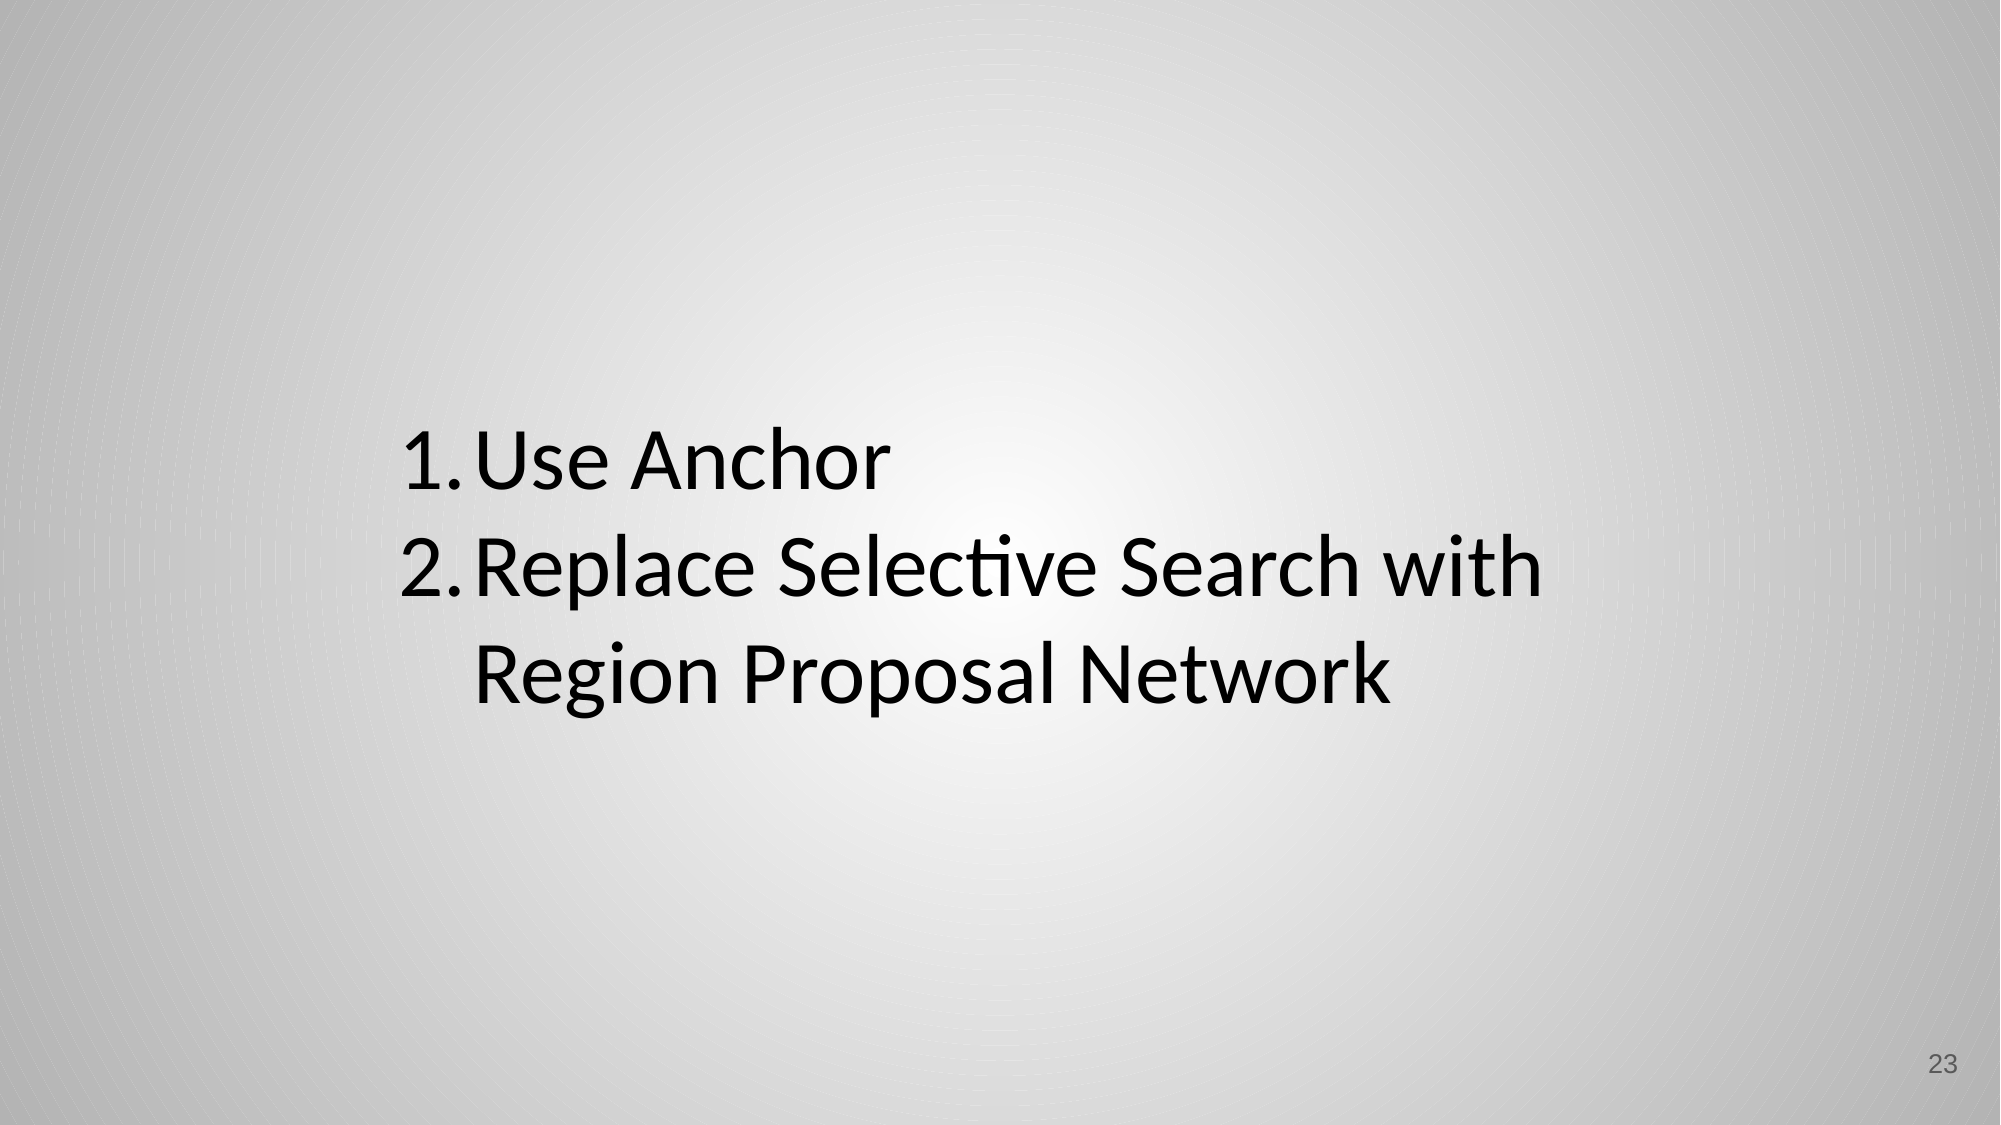

Use Anchor
Replace Selective Search with Region Proposal Network
23